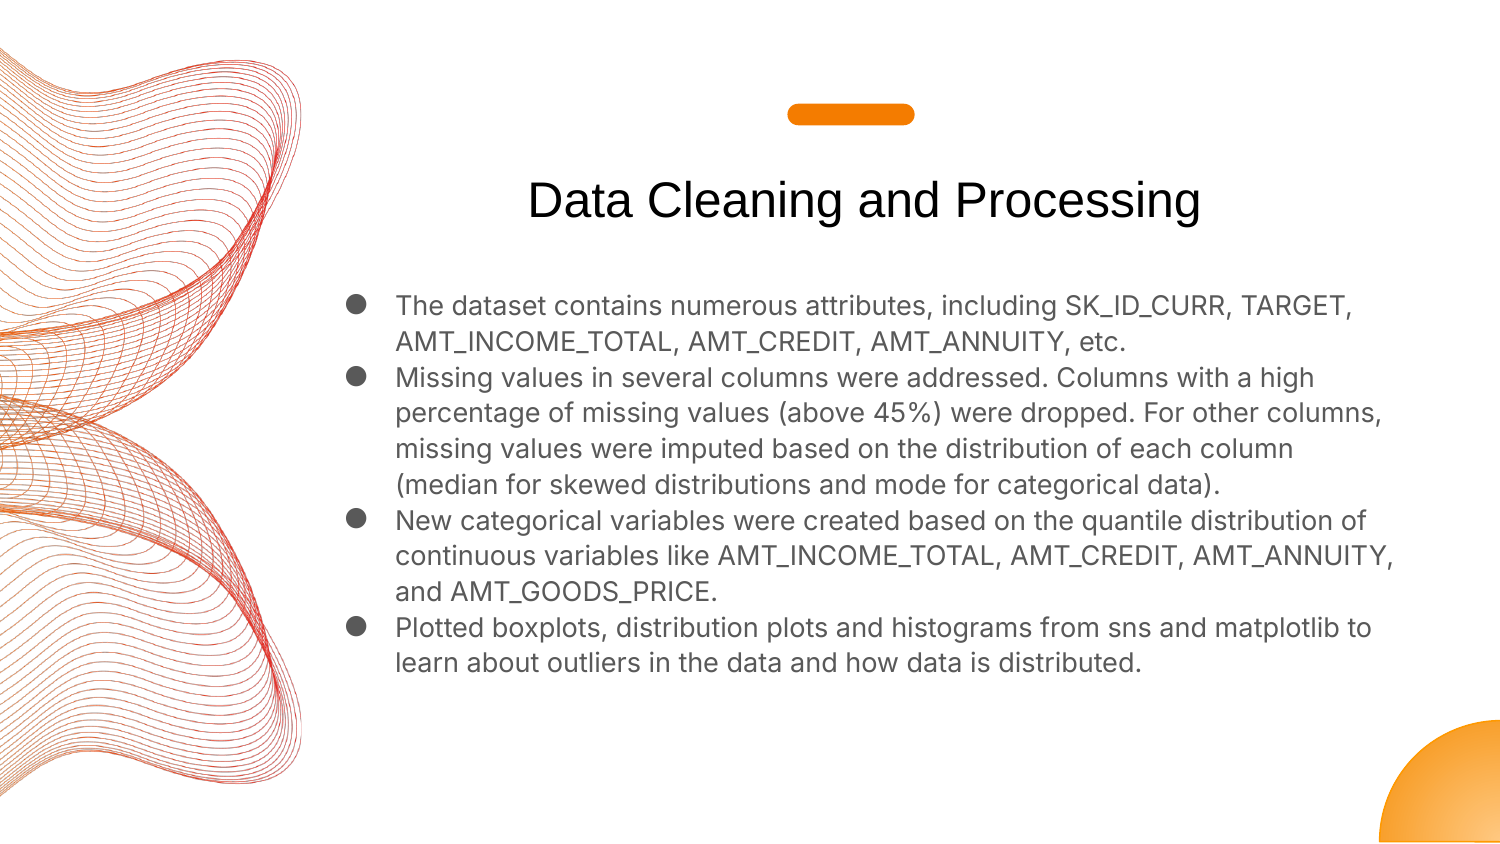

# Data Cleaning and Processing
The dataset contains numerous attributes, including SK_ID_CURR, TARGET, AMT_INCOME_TOTAL, AMT_CREDIT, AMT_ANNUITY, etc.
Missing values in several columns were addressed. Columns with a high percentage of missing values (above 45%) were dropped. For other columns, missing values were imputed based on the distribution of each column (median for skewed distributions and mode for categorical data).
New categorical variables were created based on the quantile distribution of continuous variables like AMT_INCOME_TOTAL, AMT_CREDIT, AMT_ANNUITY, and AMT_GOODS_PRICE.
Plotted boxplots, distribution plots and histograms from sns and matplotlib to learn about outliers in the data and how data is distributed.